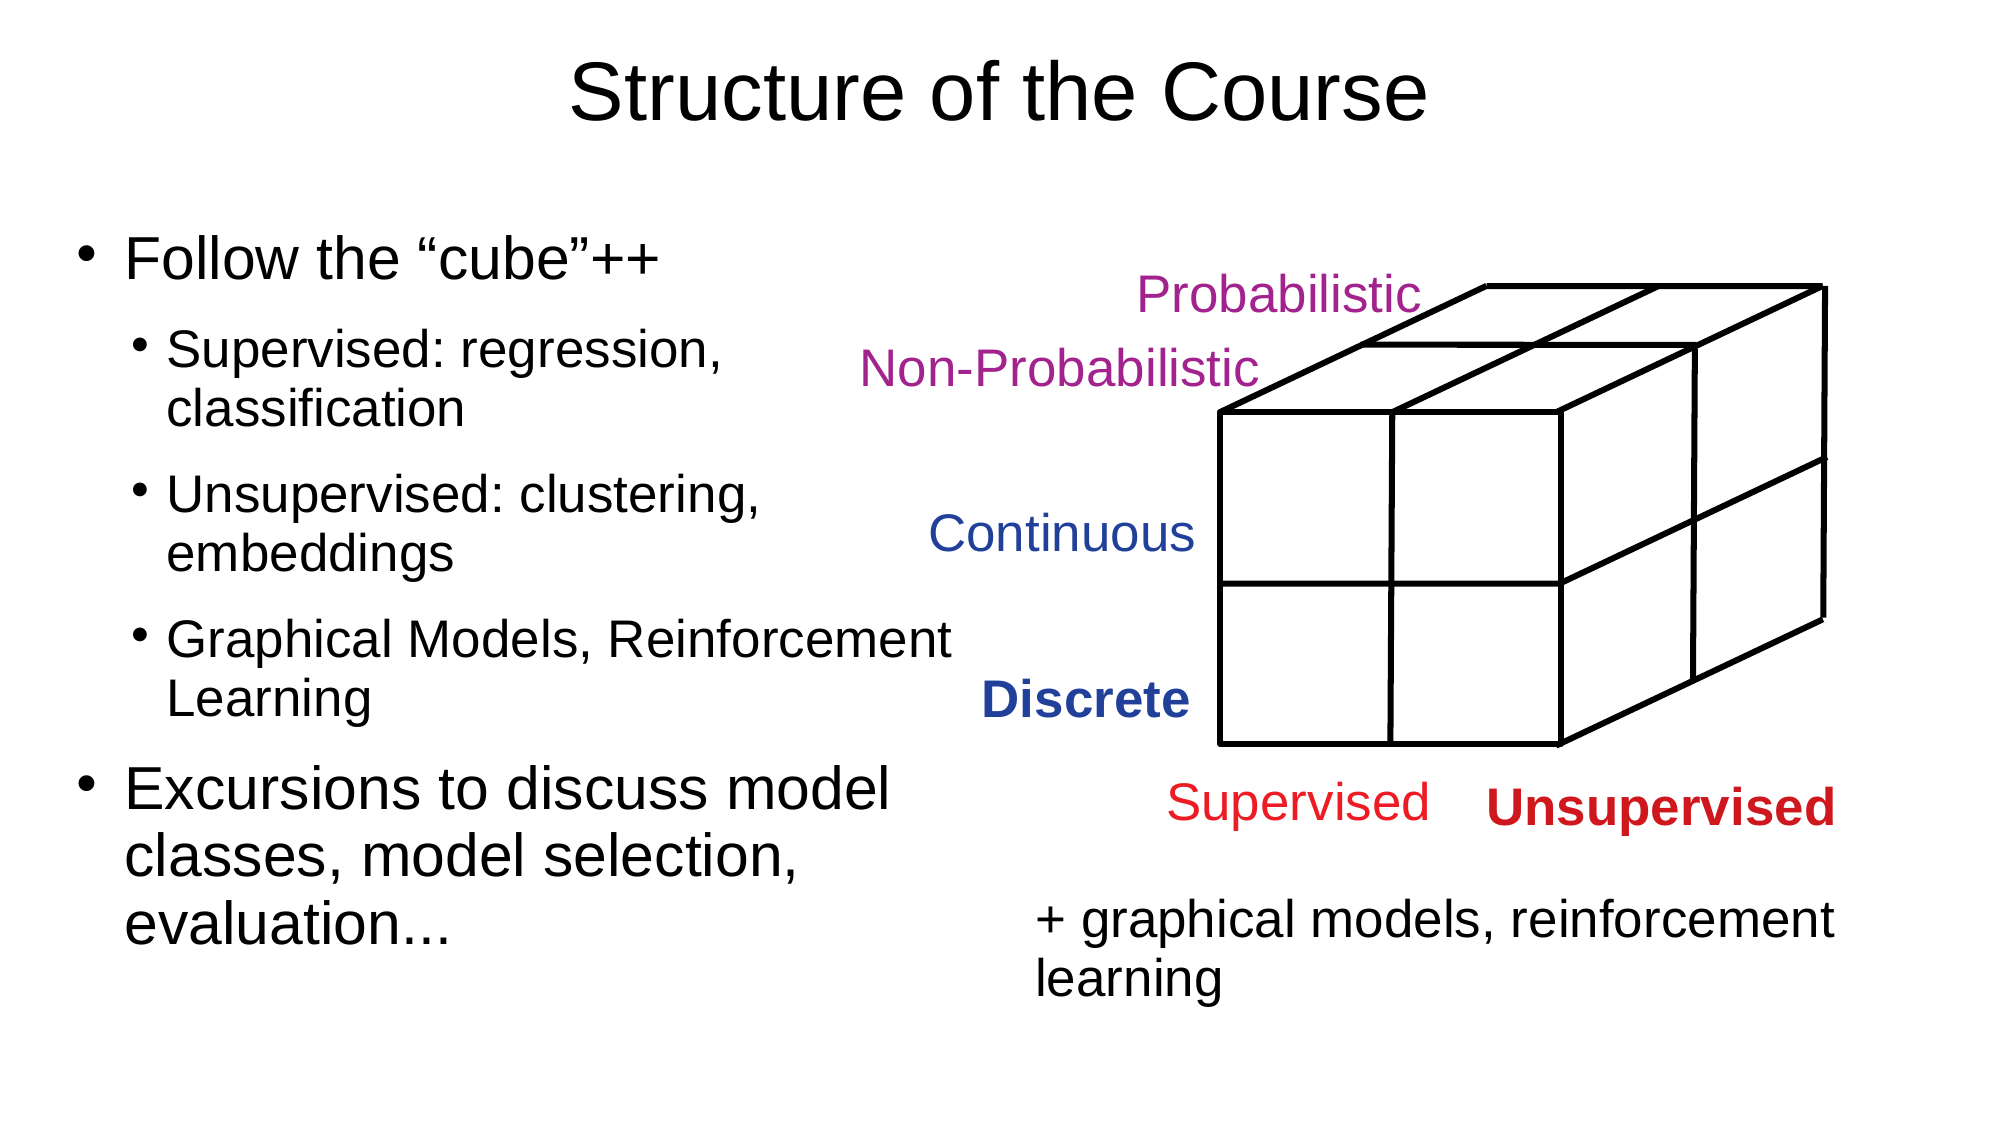

Structure of the Course
Follow the “cube”++
Supervised: regression, classification
Unsupervised: clustering, embeddings
Graphical Models, Reinforcement Learning
Excursions to discuss model classes, model selection, evaluation...
Probabilistic

Non-Probabilistic

Continuous

Discrete
Supervised
Unsupervised
+ graphical models, reinforcement learning